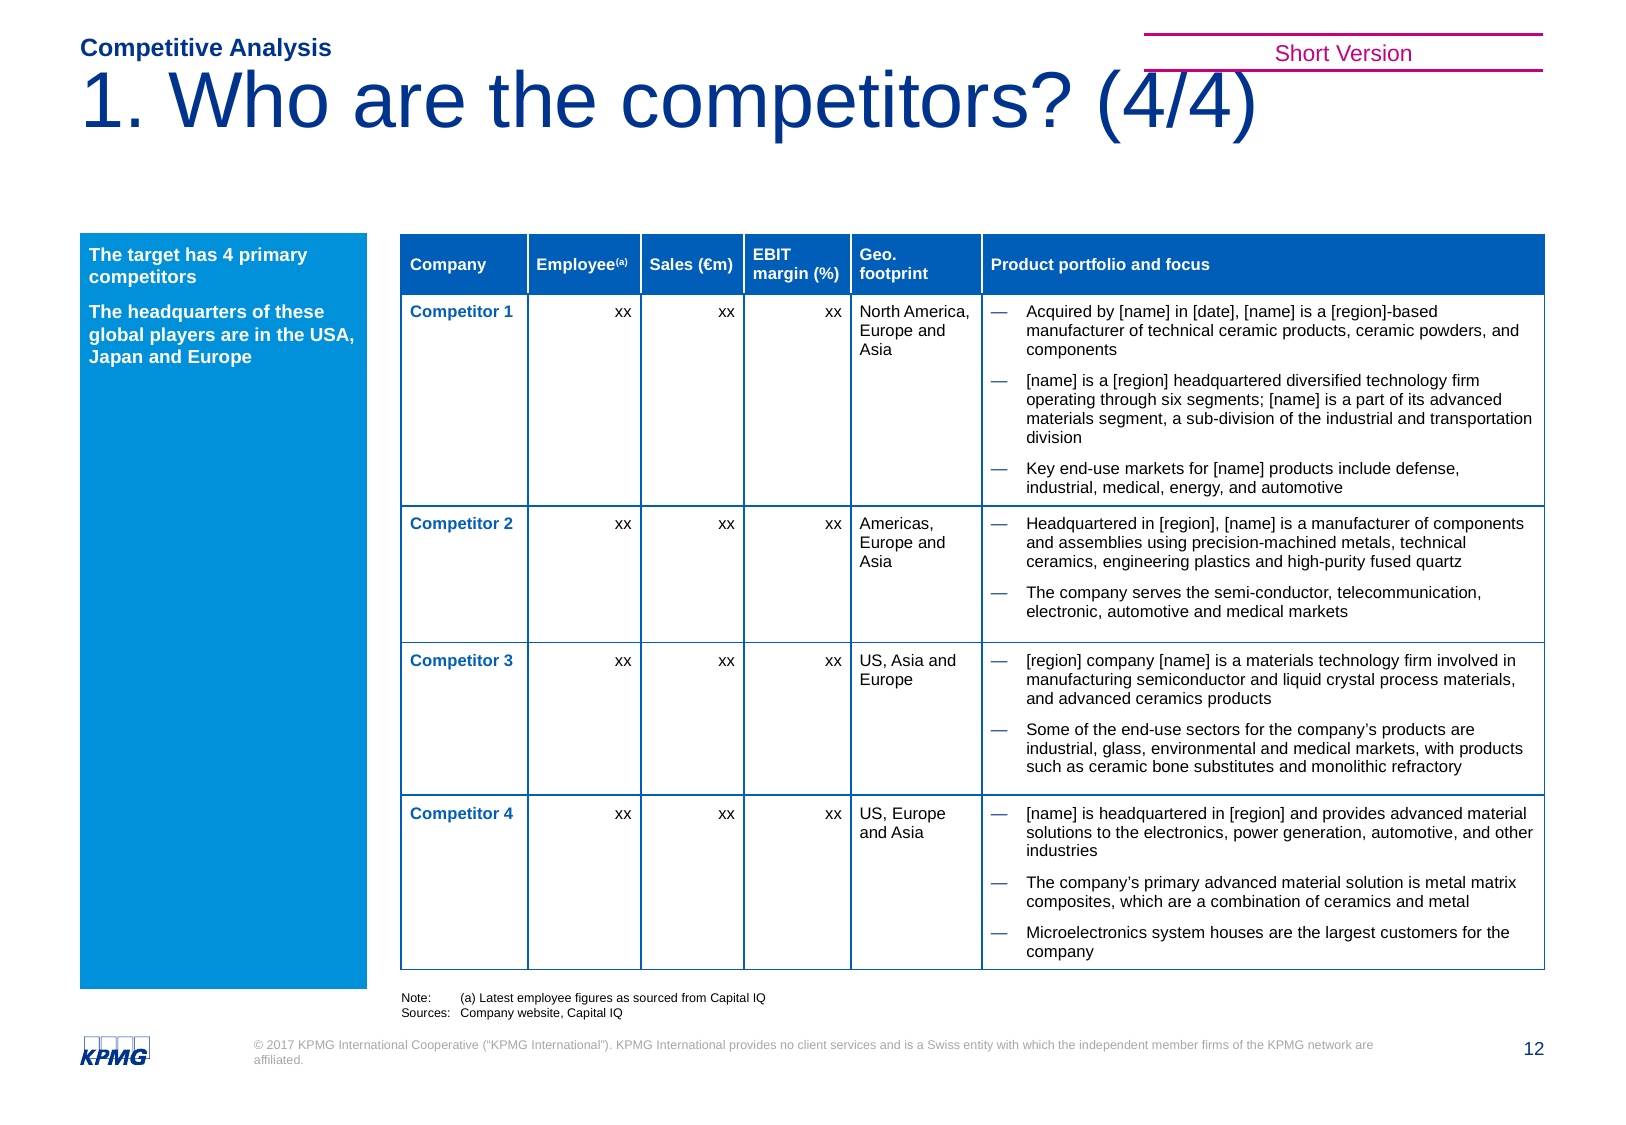

Competitive Analysis
Short Version
# 1. Who are the competitors? (4/4)
The target has 4 primary competitors
The headquarters of these global players are in the USA, Japan and Europe

| Company | Employee(a) | Sales (€m) | EBIT margin (%) | Geo. footprint | Product portfolio and focus |
| --- | --- | --- | --- | --- | --- |
| Competitor 1 | xx | xx | xx | North America, Europe and Asia | Acquired by [name] in [date], [name] is a [region]-based manufacturer of technical ceramic products, ceramic powders, and components [name] is a [region] headquartered diversified technology firm operating through six segments; [name] is a part of its advanced materials segment, a sub-division of the industrial and transportation division Key end-use markets for [name] products include defense, industrial, medical, energy, and automotive |
| Competitor 2 | xx | xx | xx | Americas, Europe and Asia | Headquartered in [region], [name] is a manufacturer of components and assemblies using precision-machined metals, technical ceramics, engineering plastics and high-purity fused quartz The company serves the semi-conductor, telecommunication, electronic, automotive and medical markets |
| Competitor 3 | xx | xx | xx | US, Asia and Europe | [region] company [name] is a materials technology firm involved in manufacturing semiconductor and liquid crystal process materials, and advanced ceramics products Some of the end-use sectors for the company’s products are industrial, glass, environmental and medical markets, with products such as ceramic bone substitutes and monolithic refractory |
| Competitor 4 | xx | xx | xx | US, Europe and Asia | [name] is headquartered in [region] and provides advanced material solutions to the electronics, power generation, automotive, and other industries The company’s primary advanced material solution is metal matrix composites, which are a combination of ceramics and metal Microelectronics system houses are the largest customers for the company |
Note: 	(a) Latest employee figures as sourced from Capital IQ
Sources: 	Company website, Capital IQ